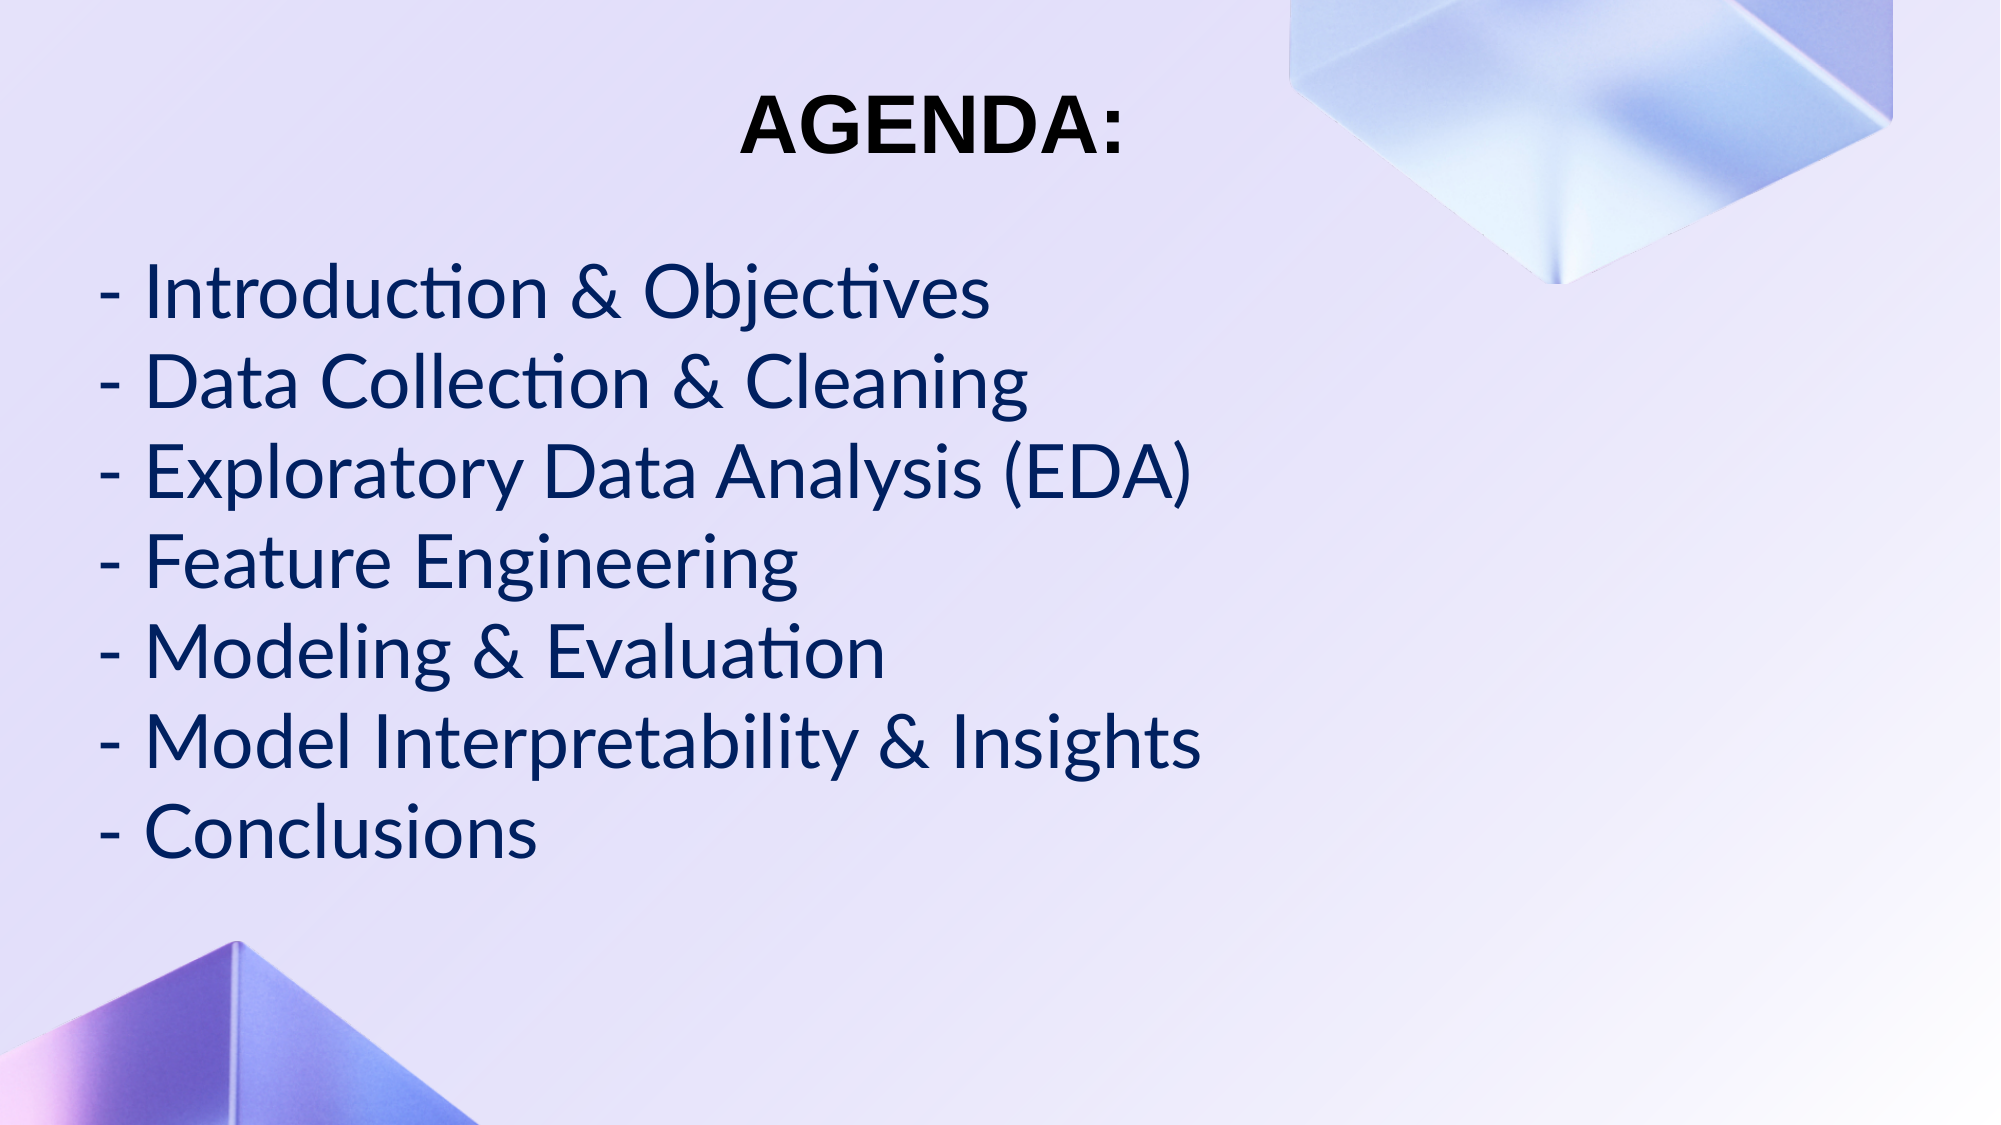

# AGENDA:
- Introduction & Objectives
- Data Collection & Cleaning
- Exploratory Data Analysis (EDA)
- Feature Engineering
- Modeling & Evaluation
- Model Interpretability & Insights
- Conclusions